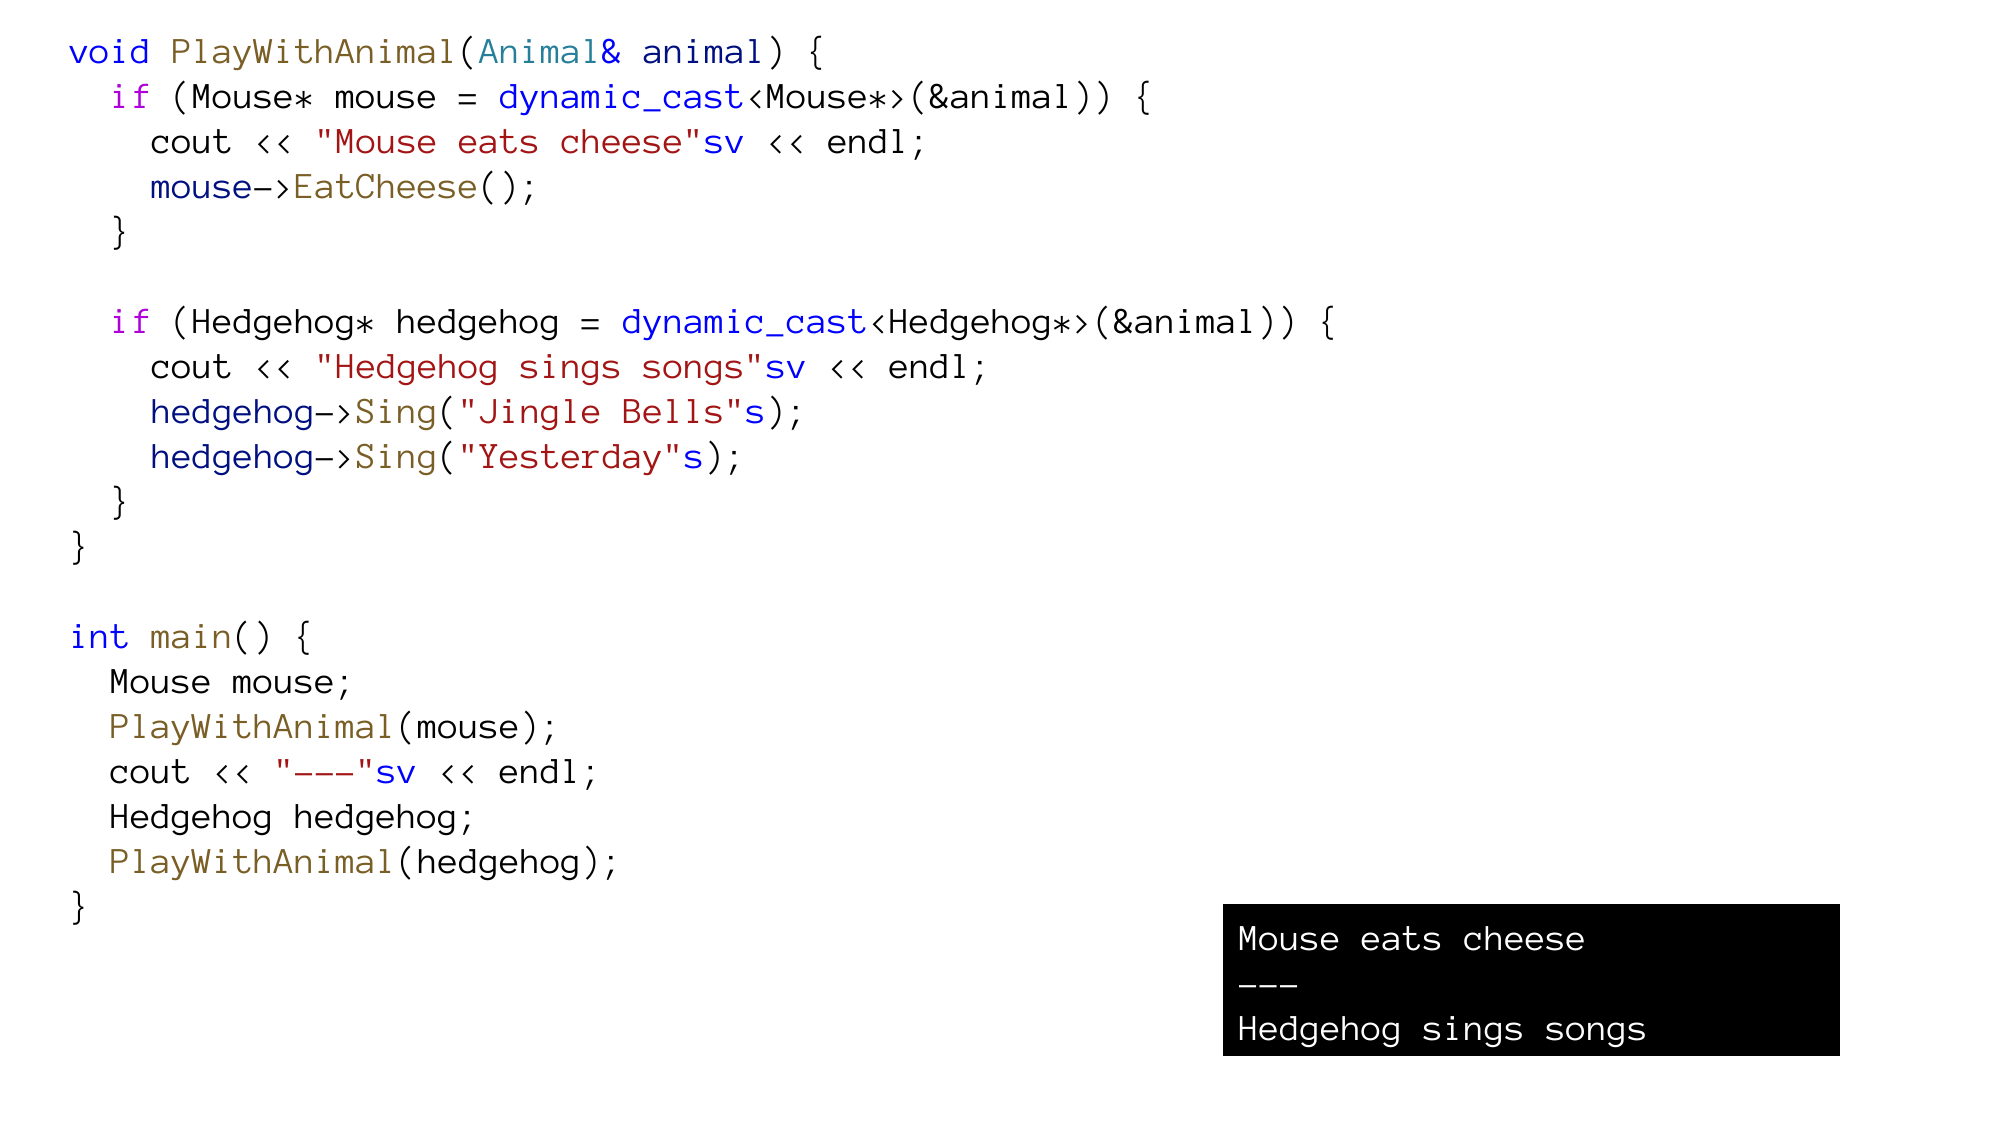

void PlayWithAnimal(Animal& animal) {
  if (Mouse* mouse = dynamic_cast<Mouse*>(&animal)) {
    cout << "Mouse eats cheese"sv << endl;
    mouse->EatCheese();
  }
  if (Hedgehog* hedgehog = dynamic_cast<Hedgehog*>(&animal)) {
    cout << "Hedgehog sings songs"sv << endl;
    hedgehog->Sing("Jingle Bells"s);
    hedgehog->Sing("Yesterday"s);
  }
}
int main() {
  Mouse mouse;
  PlayWithAnimal(mouse);
  cout << "---"sv << endl;
  Hedgehog hedgehog;
  PlayWithAnimal(hedgehog);
}
Mouse eats cheese
---
Hedgehog sings songs